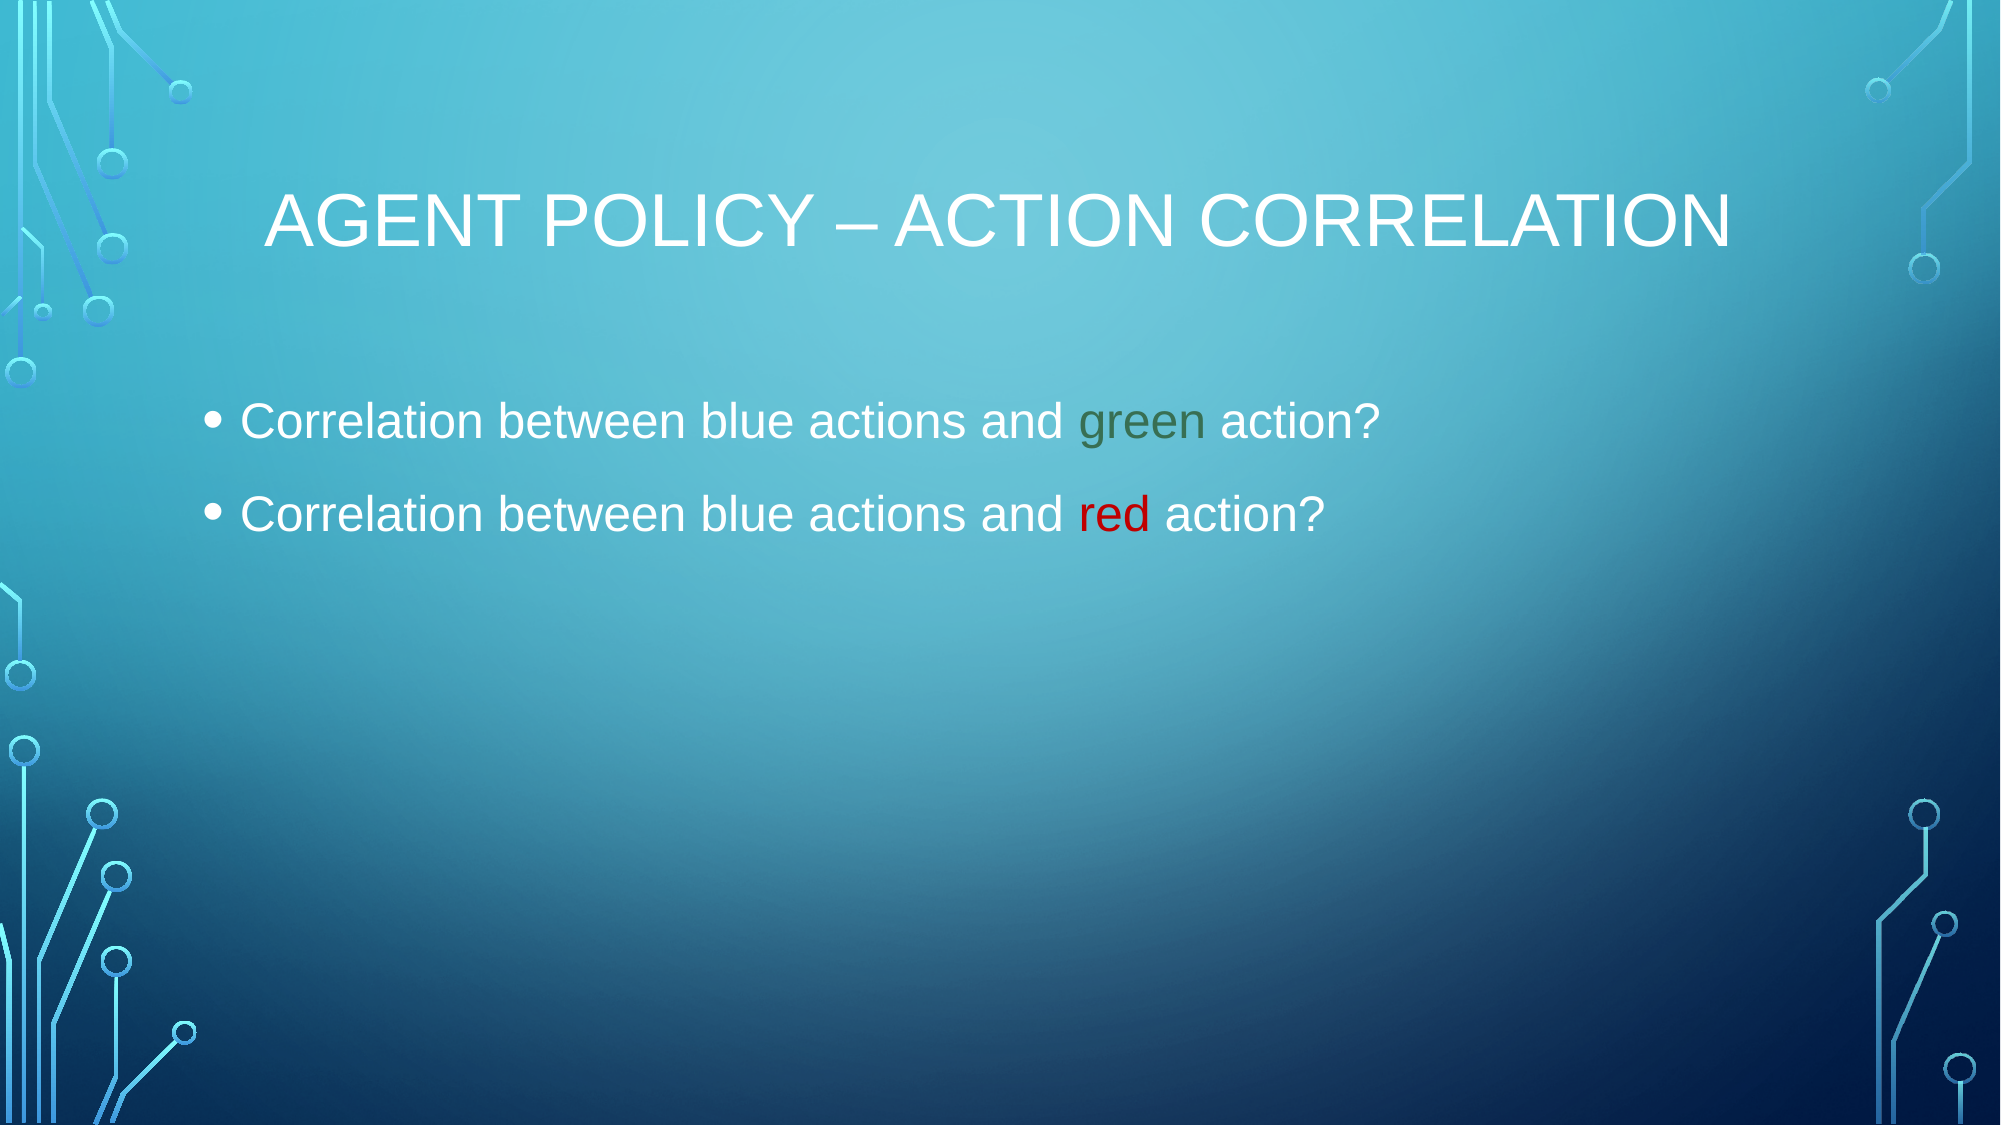

# Agent policy – action correlation
Correlation between blue actions and green action?
Correlation between blue actions and red action?